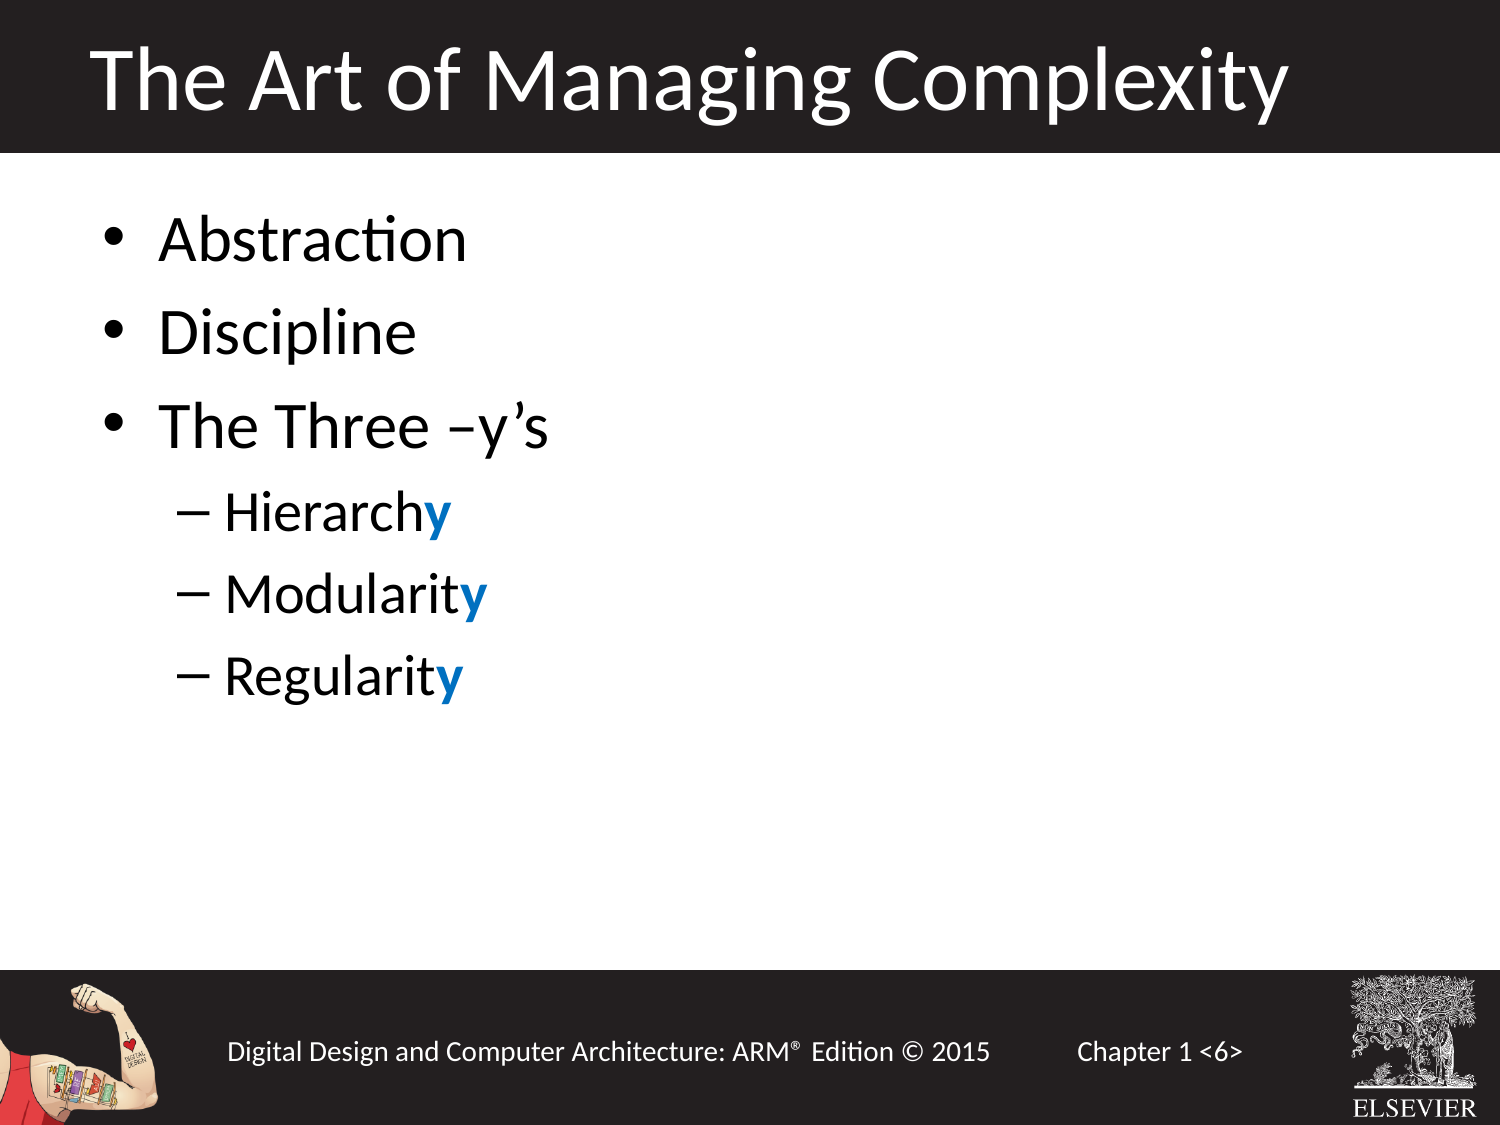

The Art of Managing Complexity
Abstraction
Discipline
The Three –y’s
Hierarchy
Modularity
Regularity